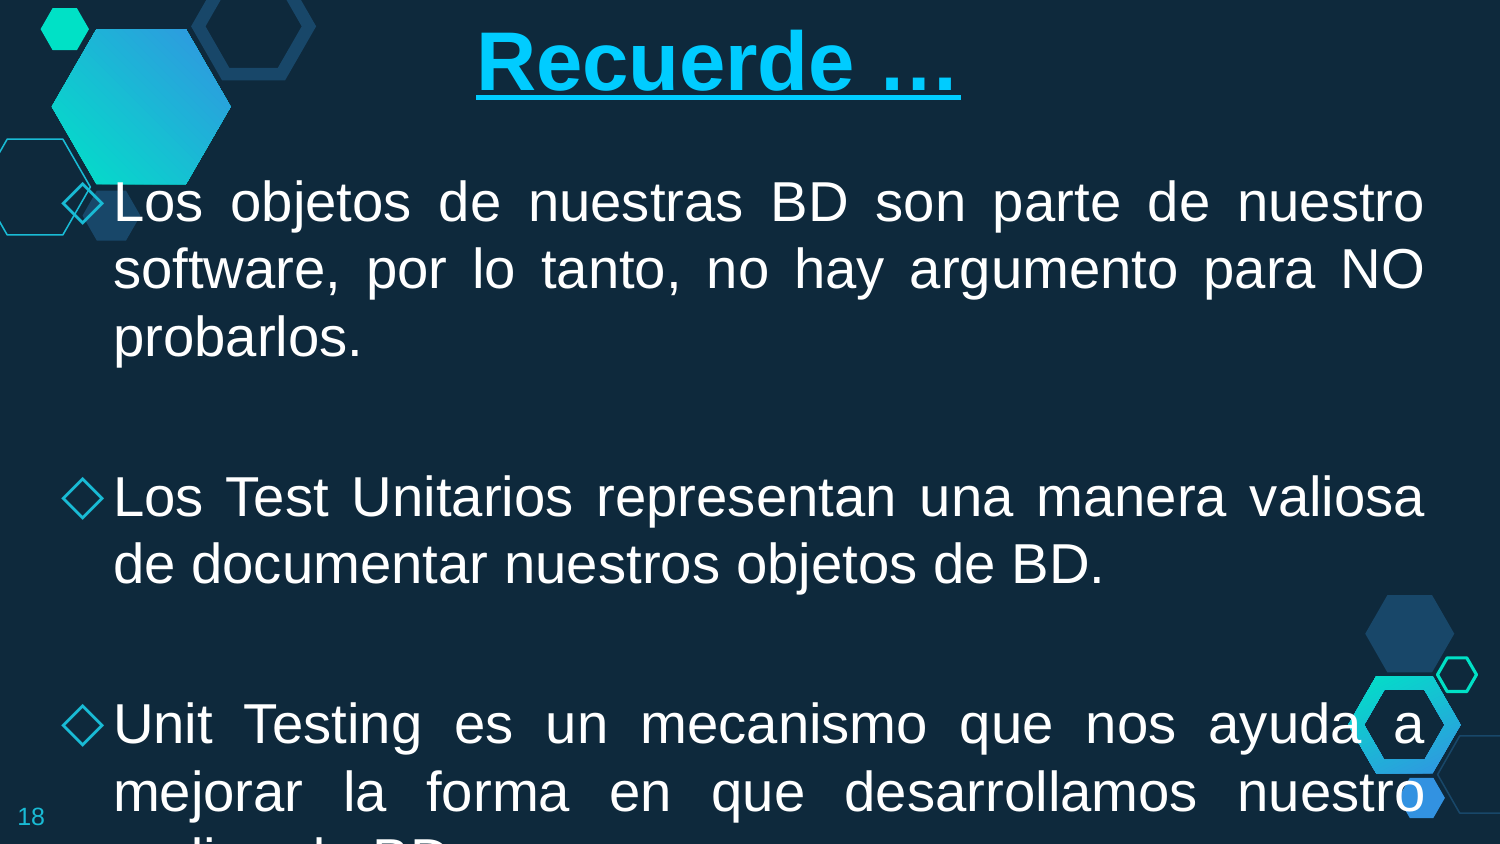

Recuerde …
Los objetos de nuestras BD son parte de nuestro software, por lo tanto, no hay argumento para NO probarlos.

Los Test Unitarios representan una manera valiosa de documentar nuestros objetos de BD.

Unit Testing es un mecanismo que nos ayuda a mejorar la forma en que desarrollamos nuestro codigo de BD.
18